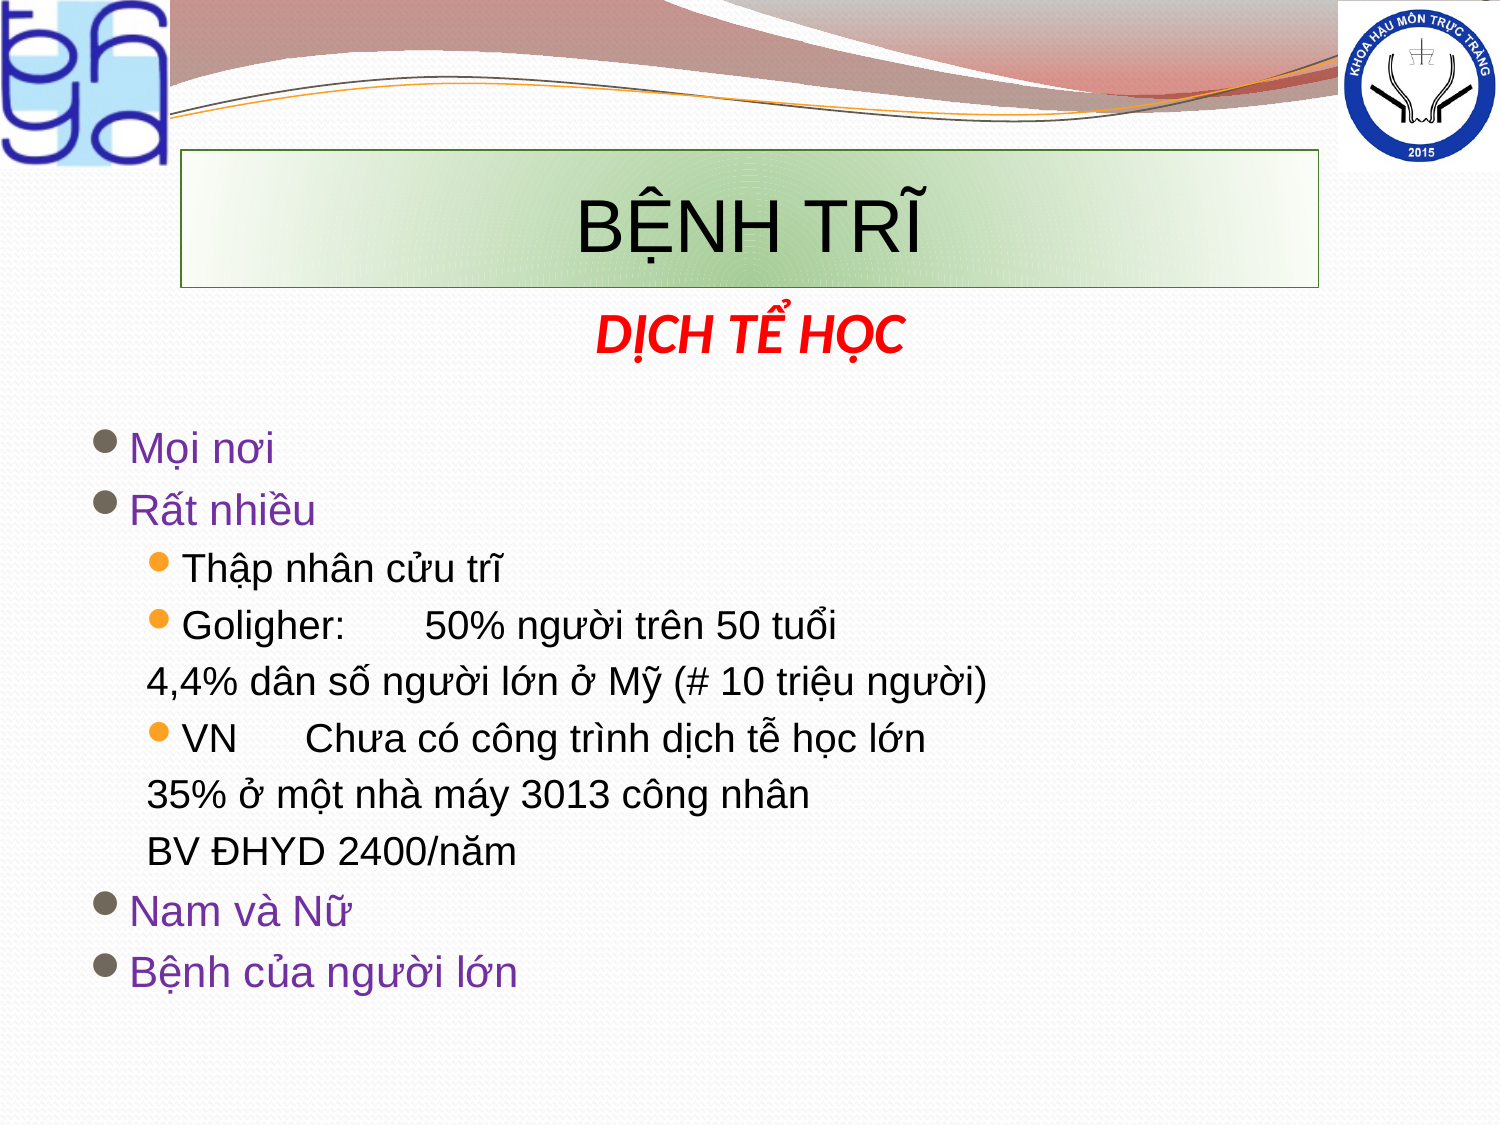

# BỆNH TRĨ
DỊCH TỂ HỌC
Mọi nơi
Rất nhiều
Thập nhân cửu trĩ
Goligher: 	50% người trên 50 tuổi
		4,4% dân số người lớn ở Mỹ (# 10 triệu người)
VN      Chưa có công trình dịch tễ học lớn
	35% ở một nhà máy 3013 công nhân
	BV ĐHYD 2400/năm
Nam và Nữ
Bệnh của người lớn